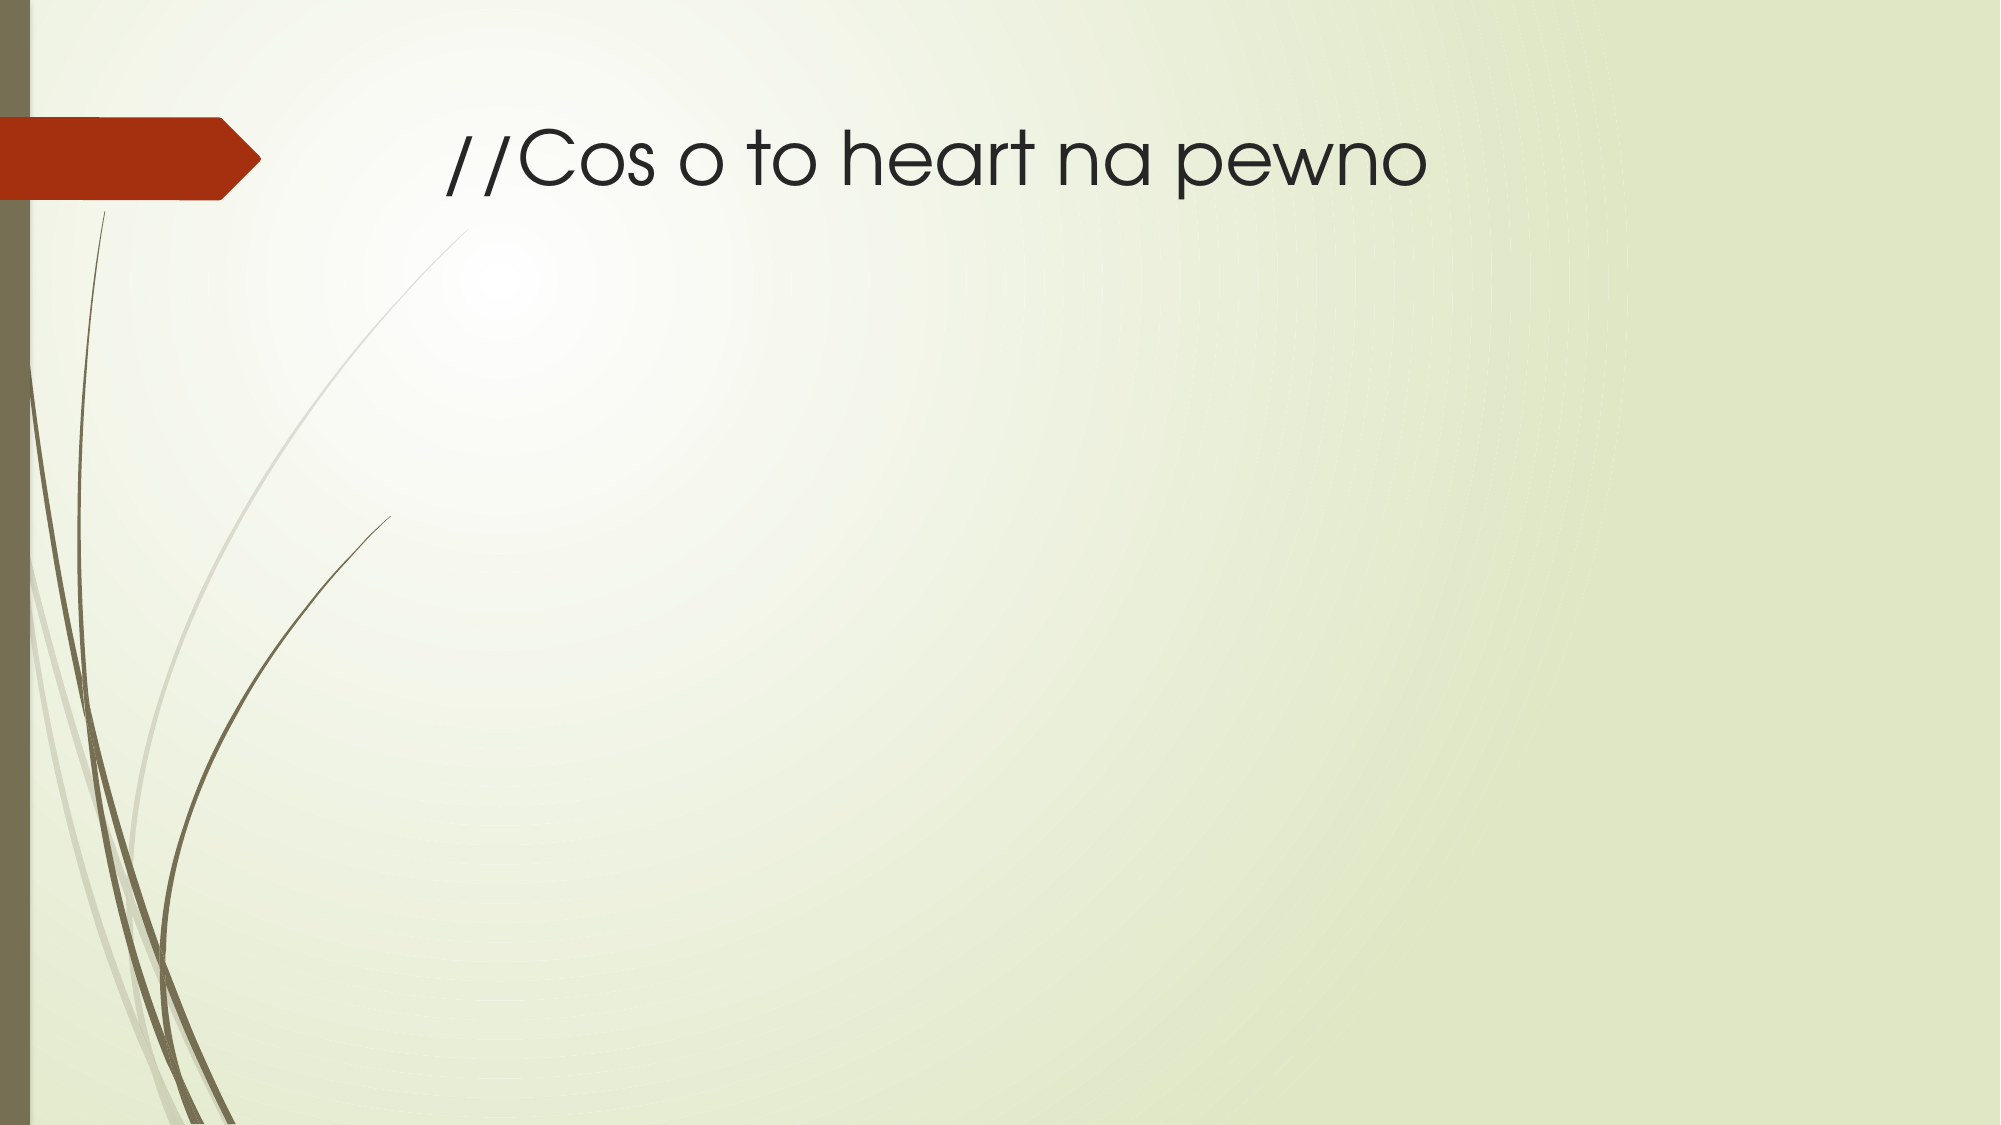

# //Cos o to heart na pewno